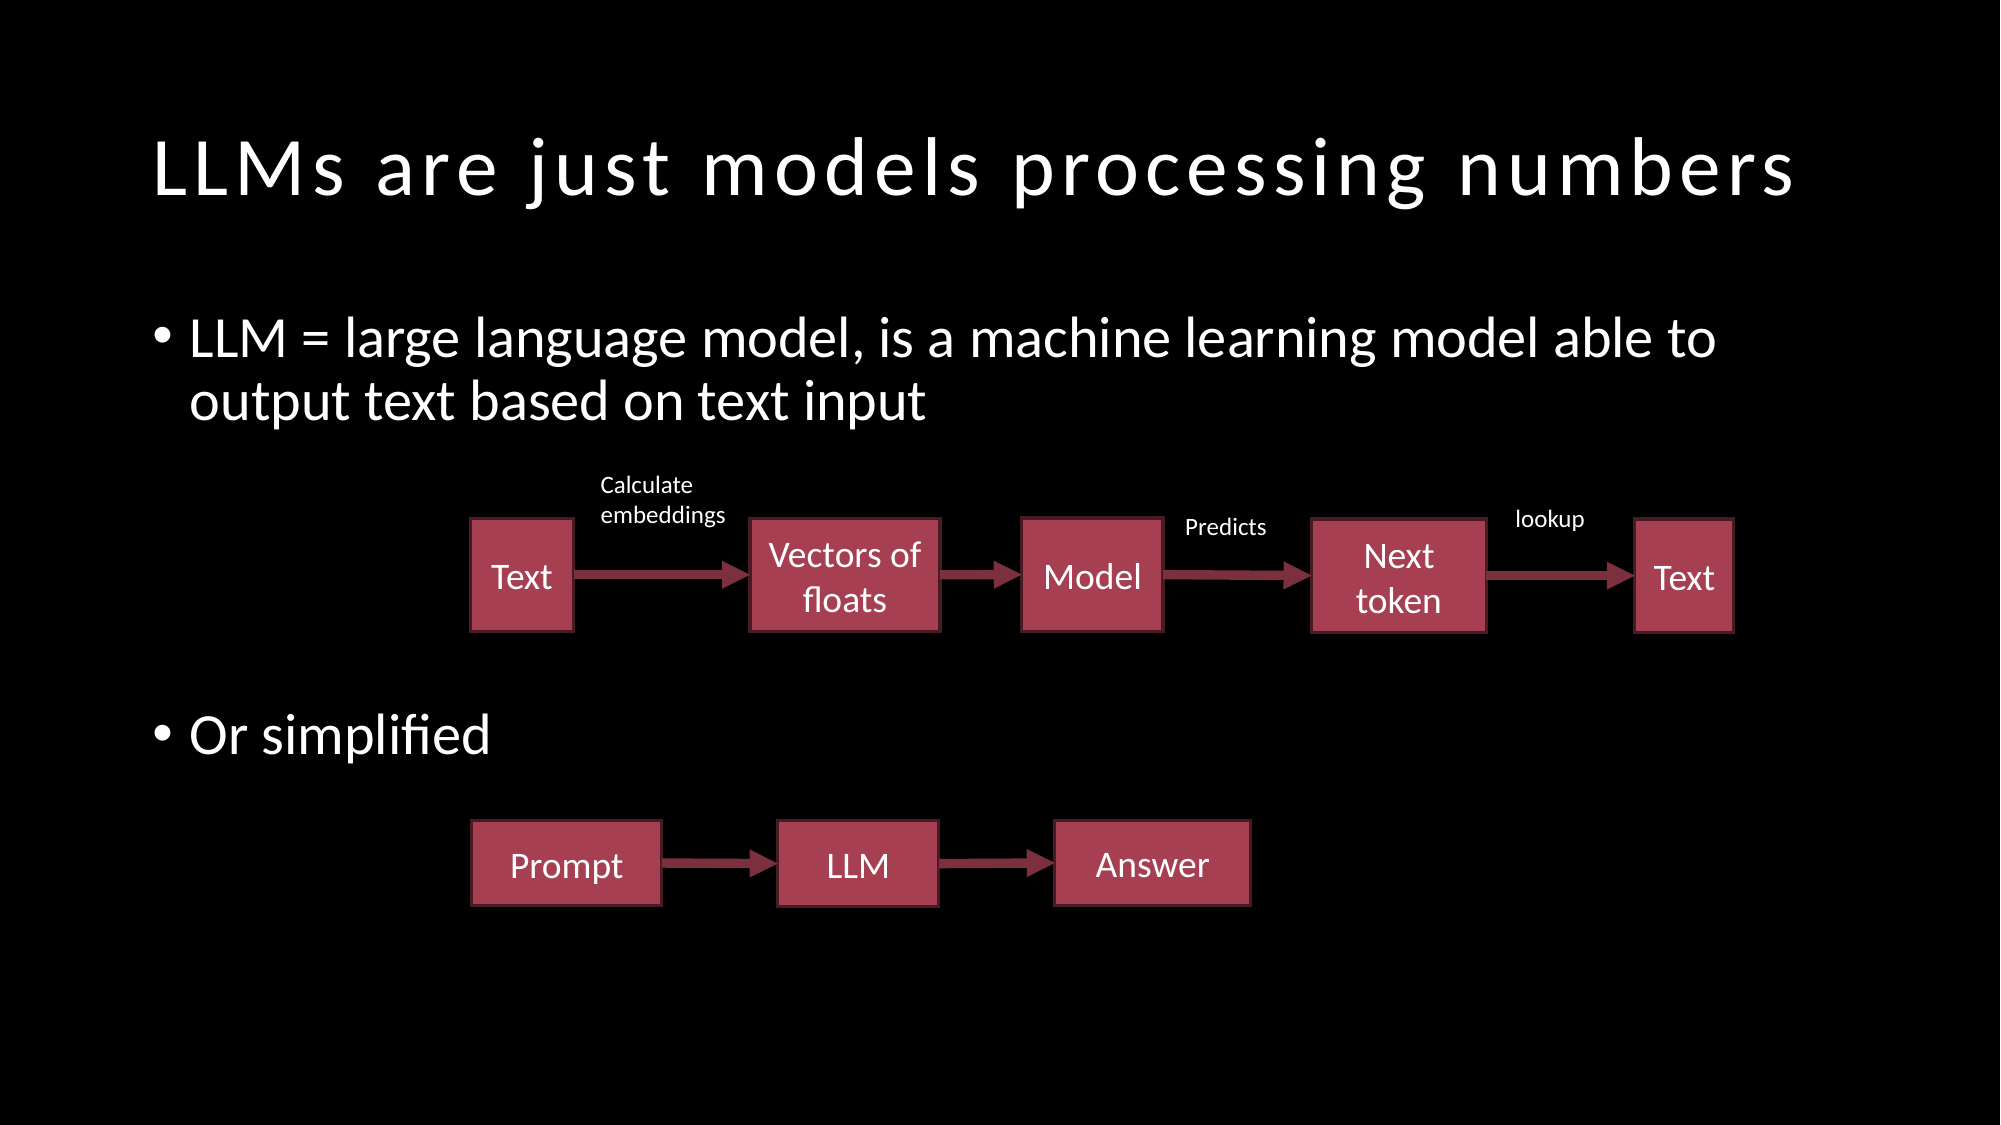

# LLMs are just models processing numbers
LLM = large language model, is a machine learning model able to output text based on text input

Or simplified

Calculate embeddings
lookup
Predicts
Model
Text
Vectors of floats
Next token
Text
Answer
Prompt
LLM